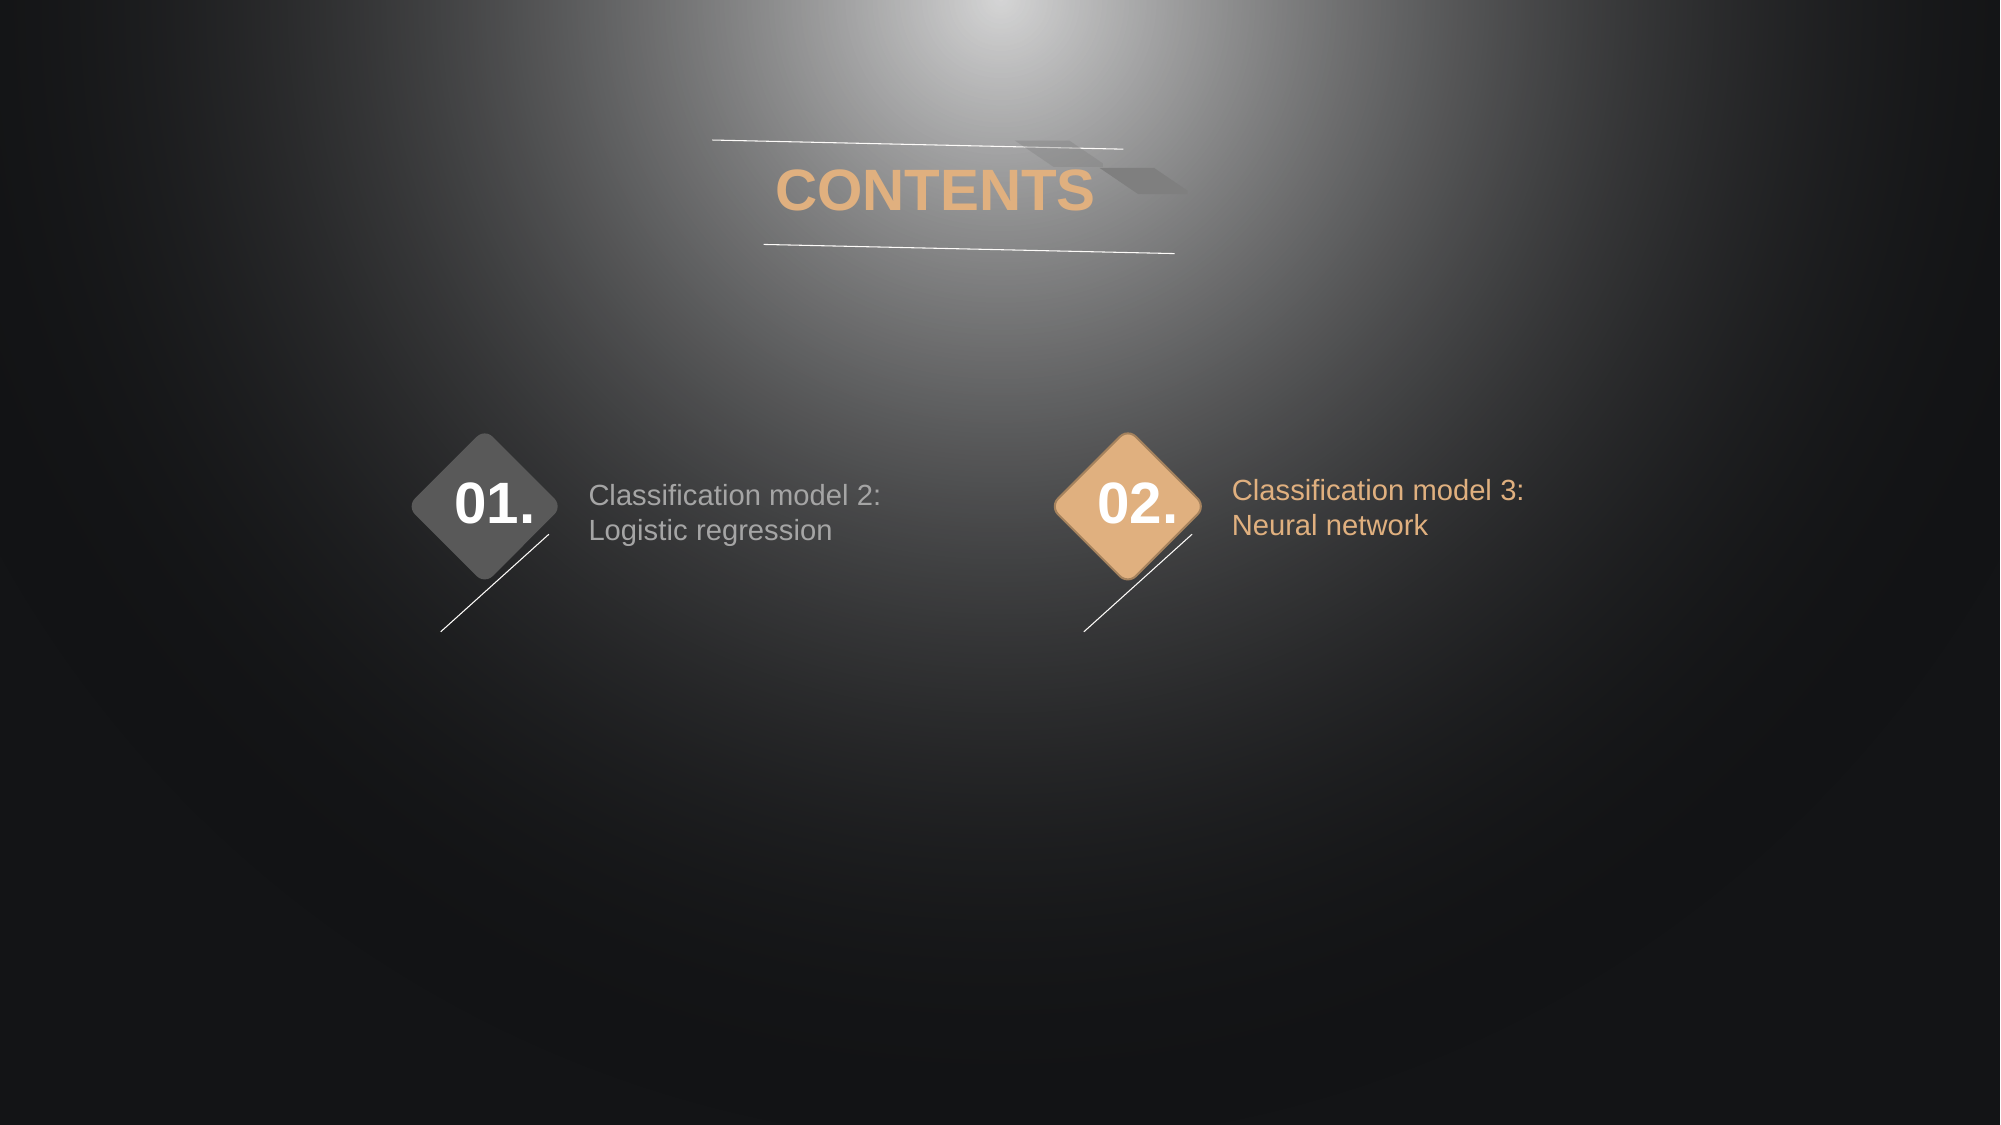

CONTENTS
01.
02.

Classification model 3:
Neural network
Classification model 2:
Logistic regression